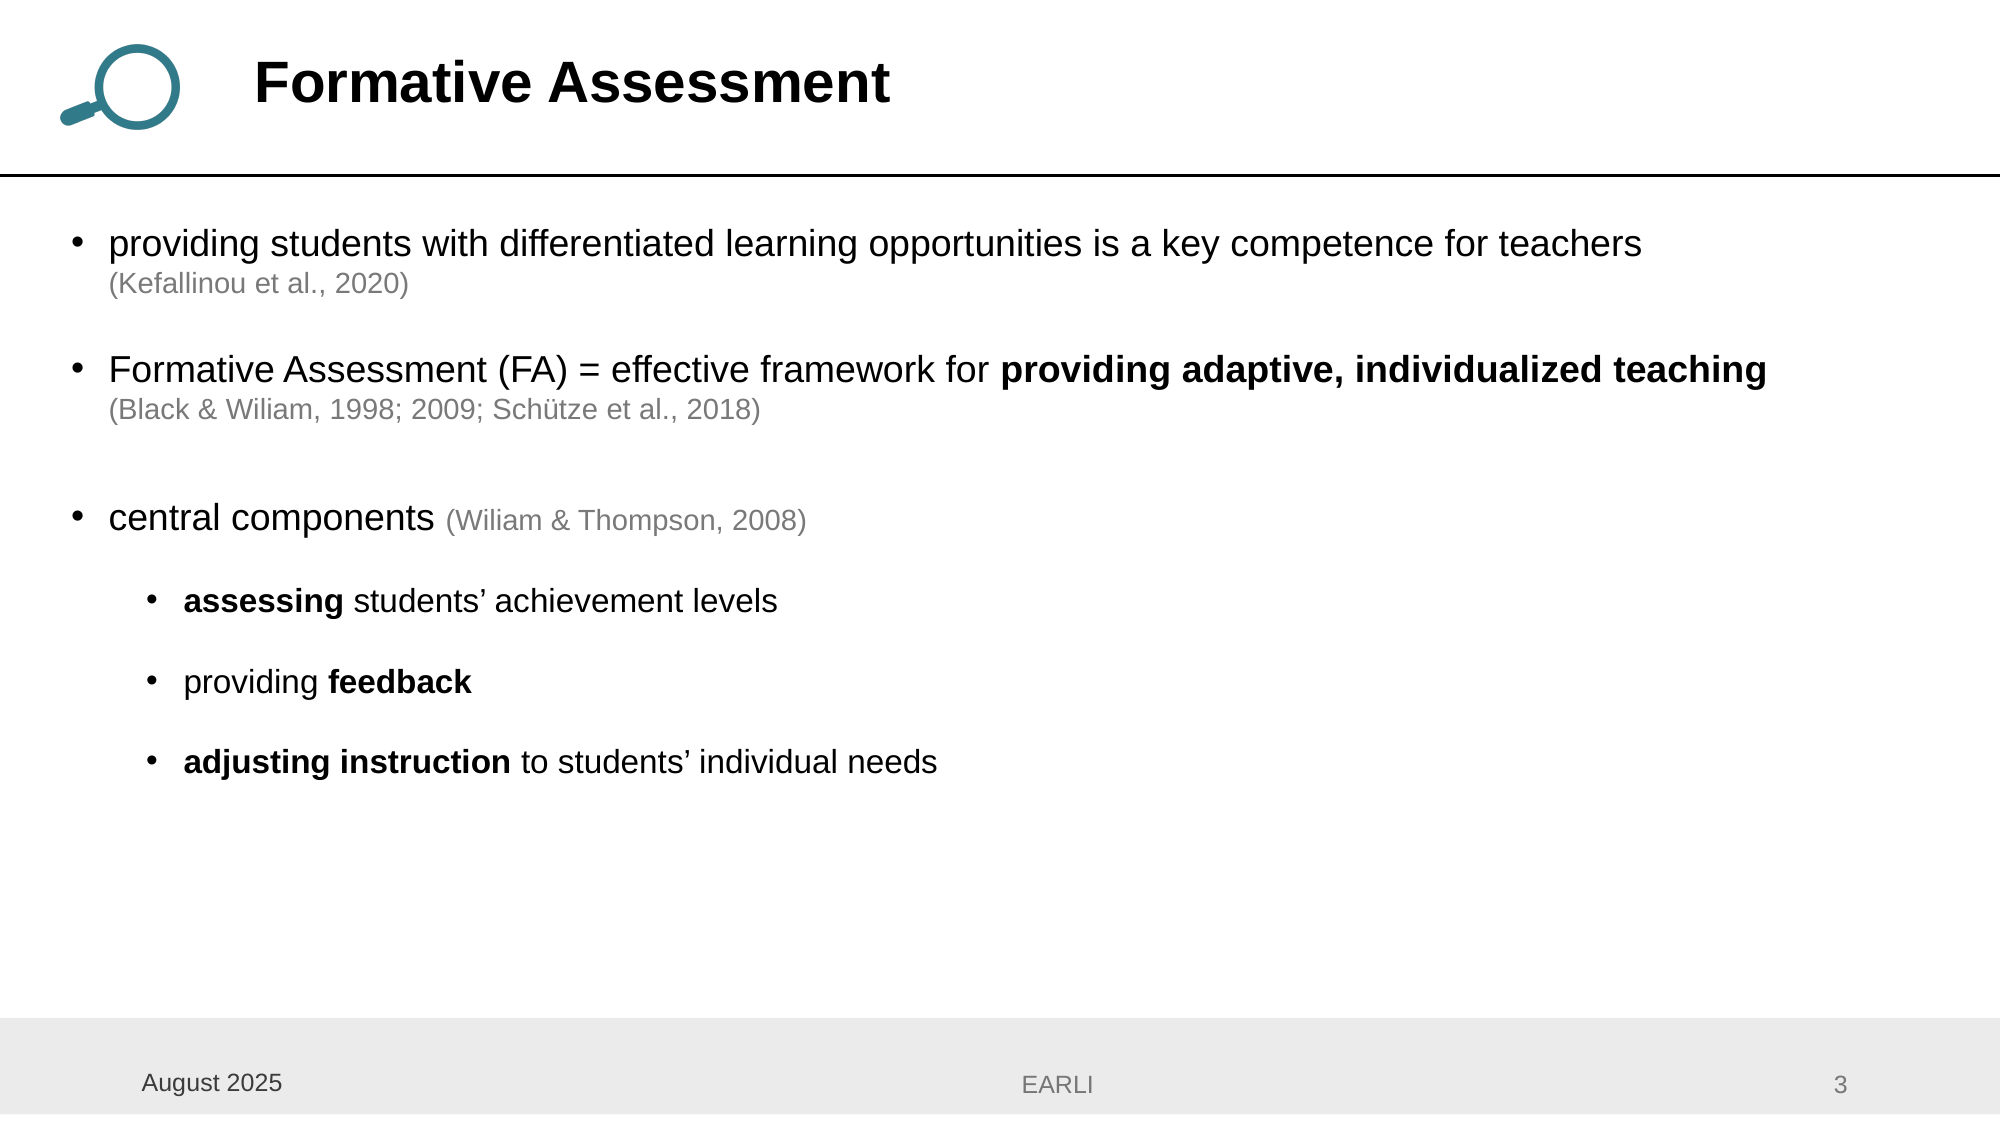

# Formative Assessment
providing students with differentiated learning opportunities is a key competence for teachers
(Kefallinou et al., 2020)
Formative Assessment (FA) = effective framework for providing adaptive, individualized teaching
(Black & Wiliam, 1998; 2009; Schütze et al., 2018)
central components (Wiliam & Thompson, 2008)
assessing students’ achievement levels
providing feedback
adjusting instruction to students’ individual needs

August 2025
3